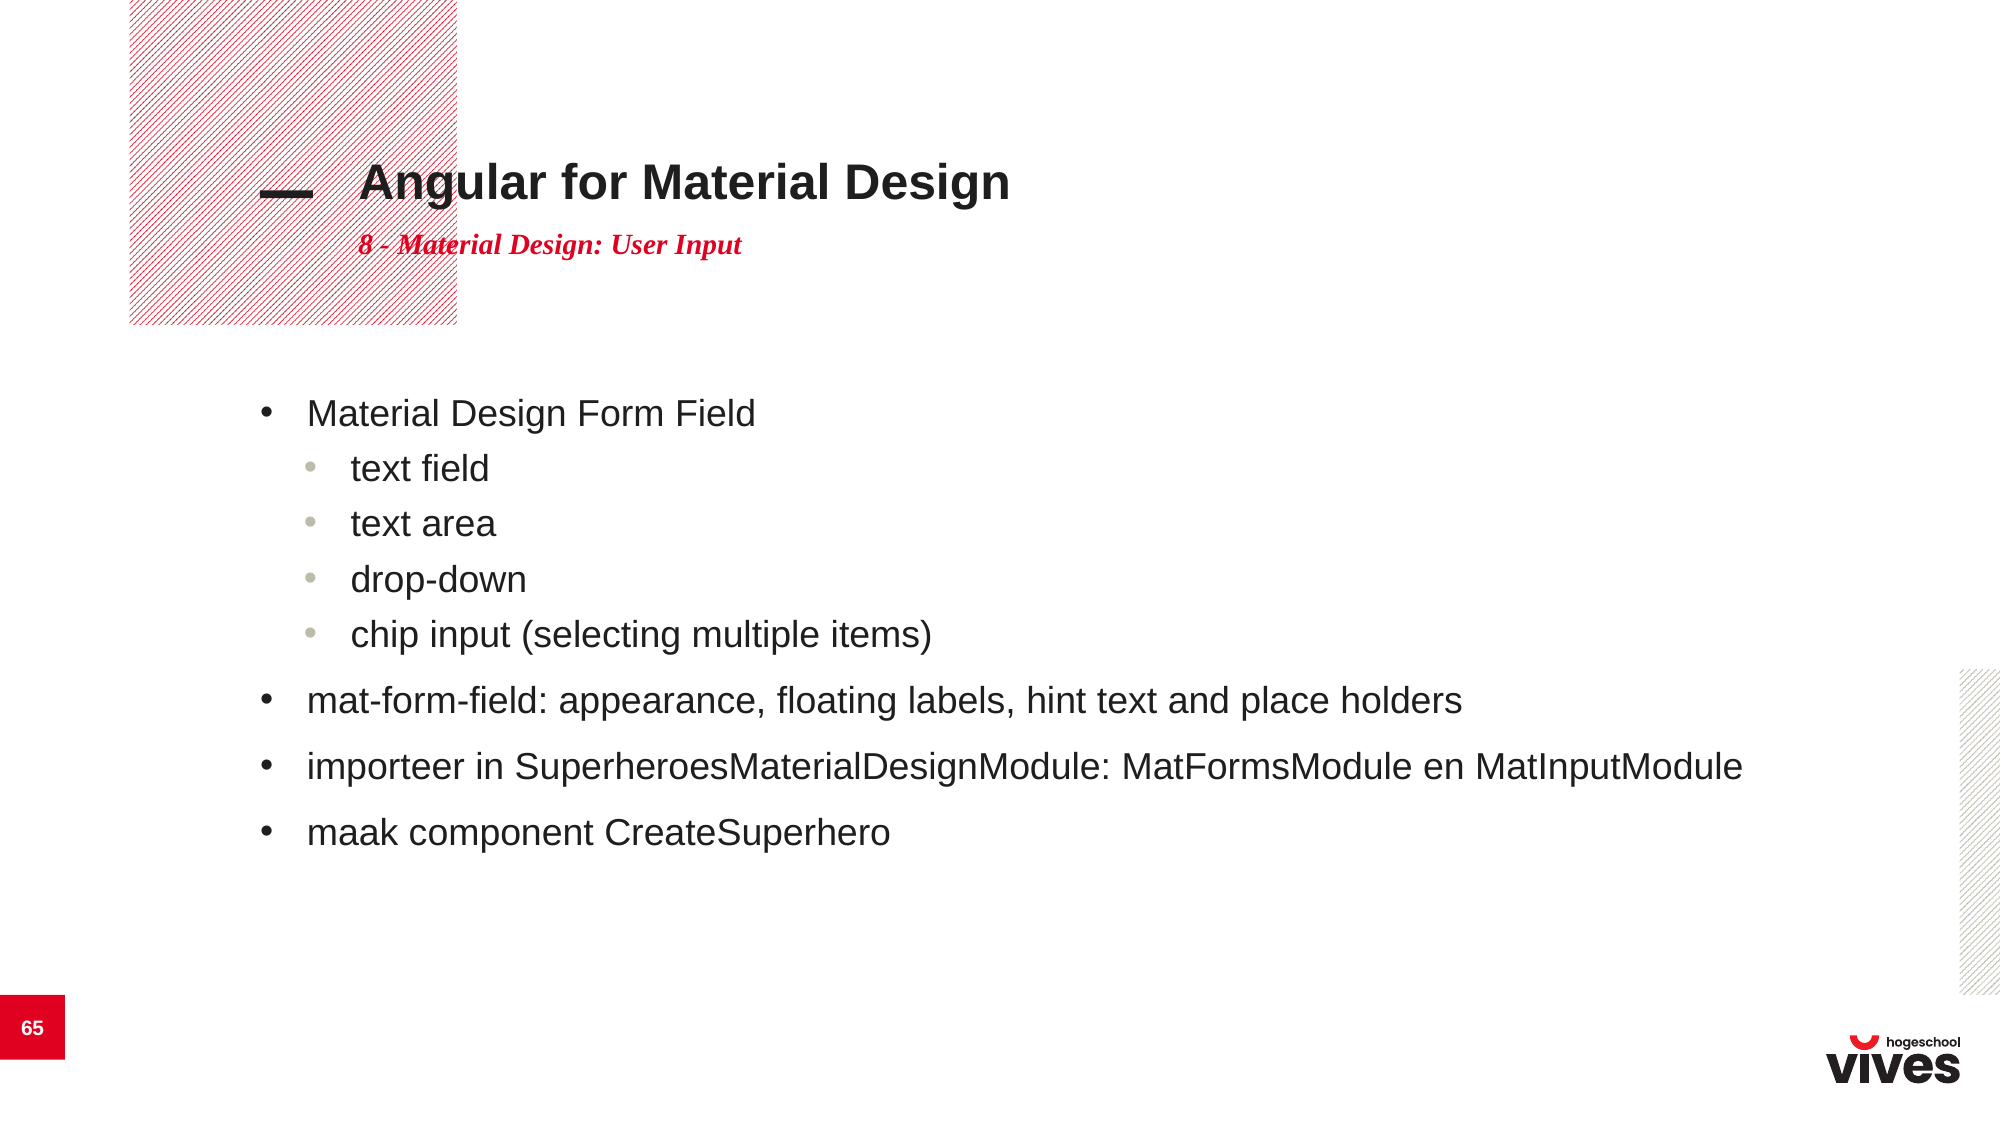

# Angular for Material Design
8 - Material Design: User Input
Material Design Form Field
text field
text area
drop-down
chip input (selecting multiple items)
mat-form-field: appearance, floating labels, hint text and place holders
importeer in SuperheroesMaterialDesignModule: MatFormsModule en MatInputModule
maak component CreateSuperhero